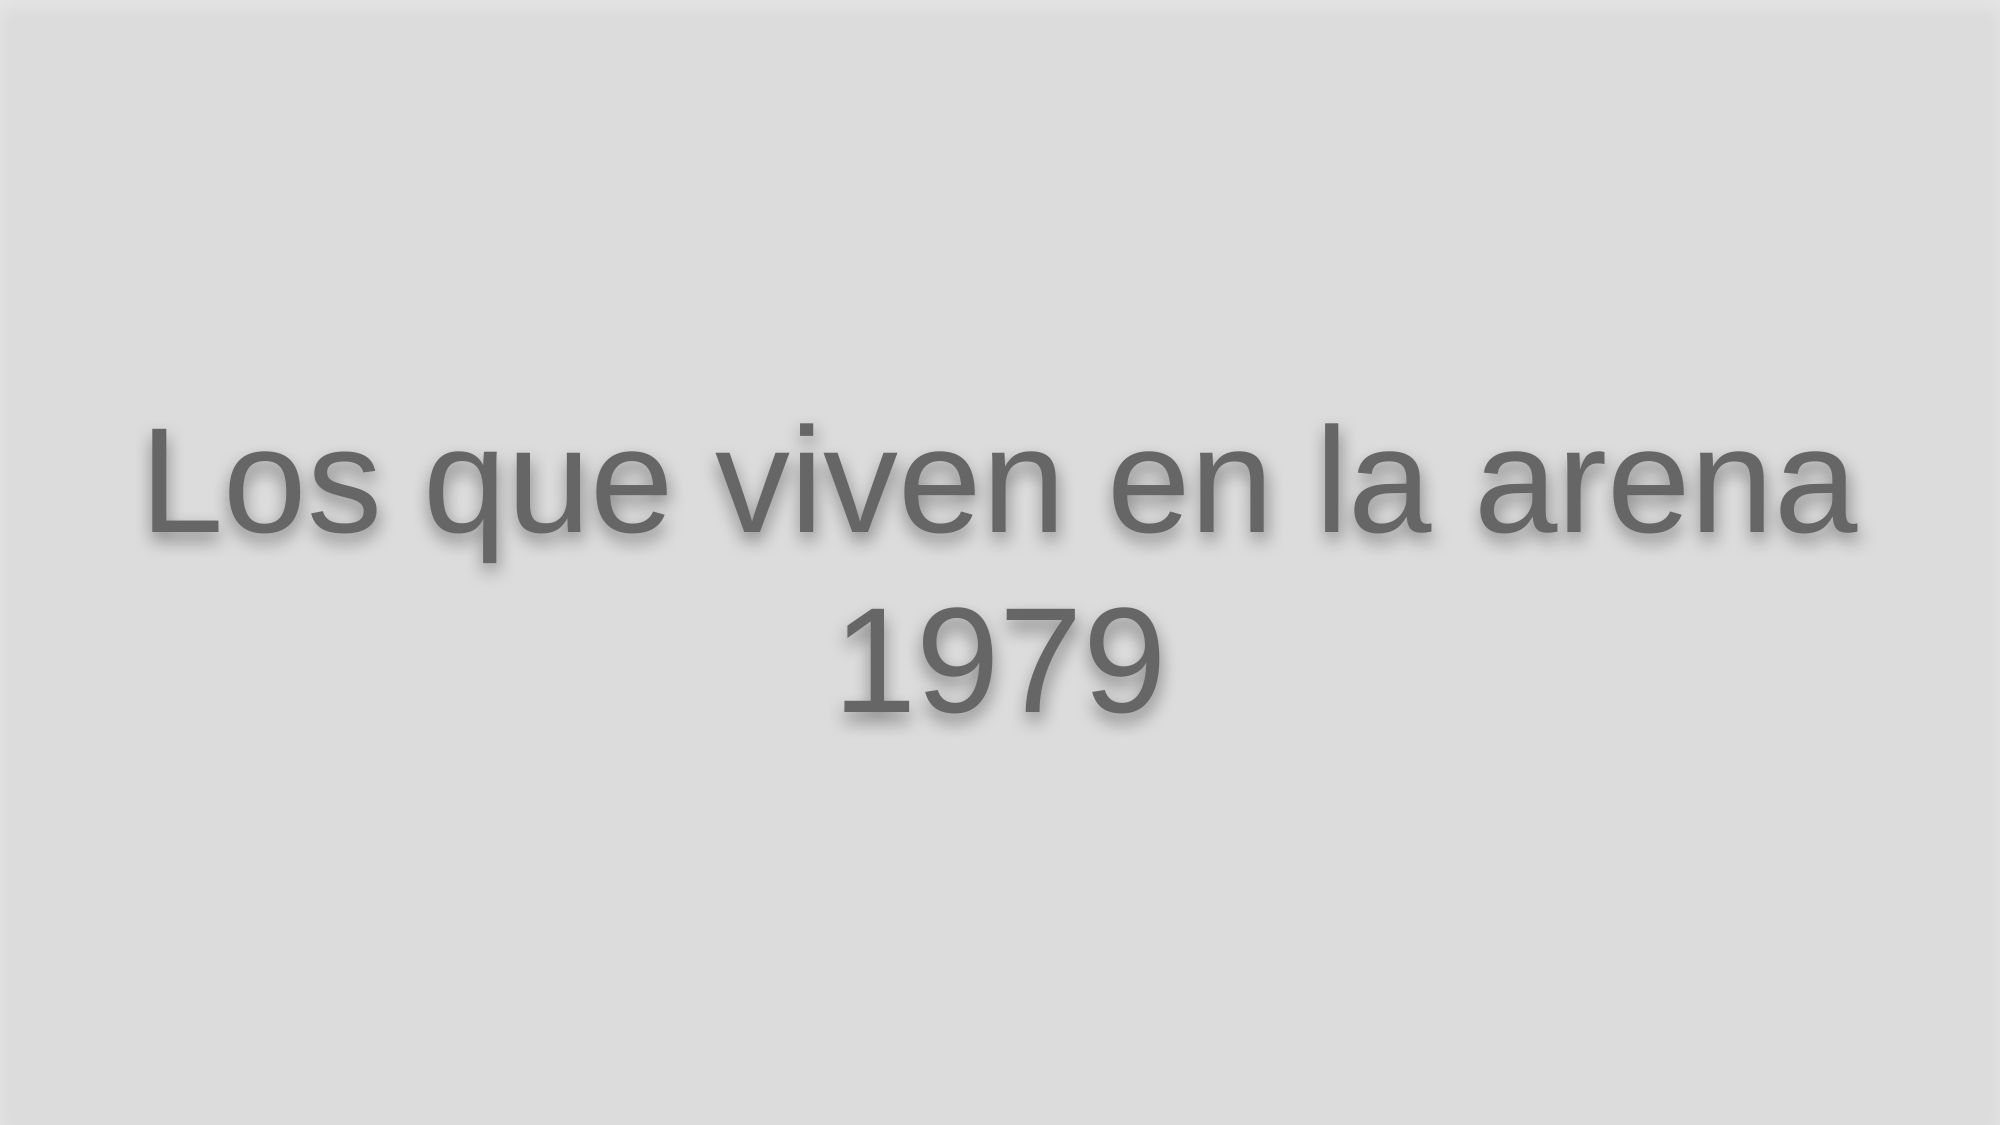

Los que viven en la arena
1979